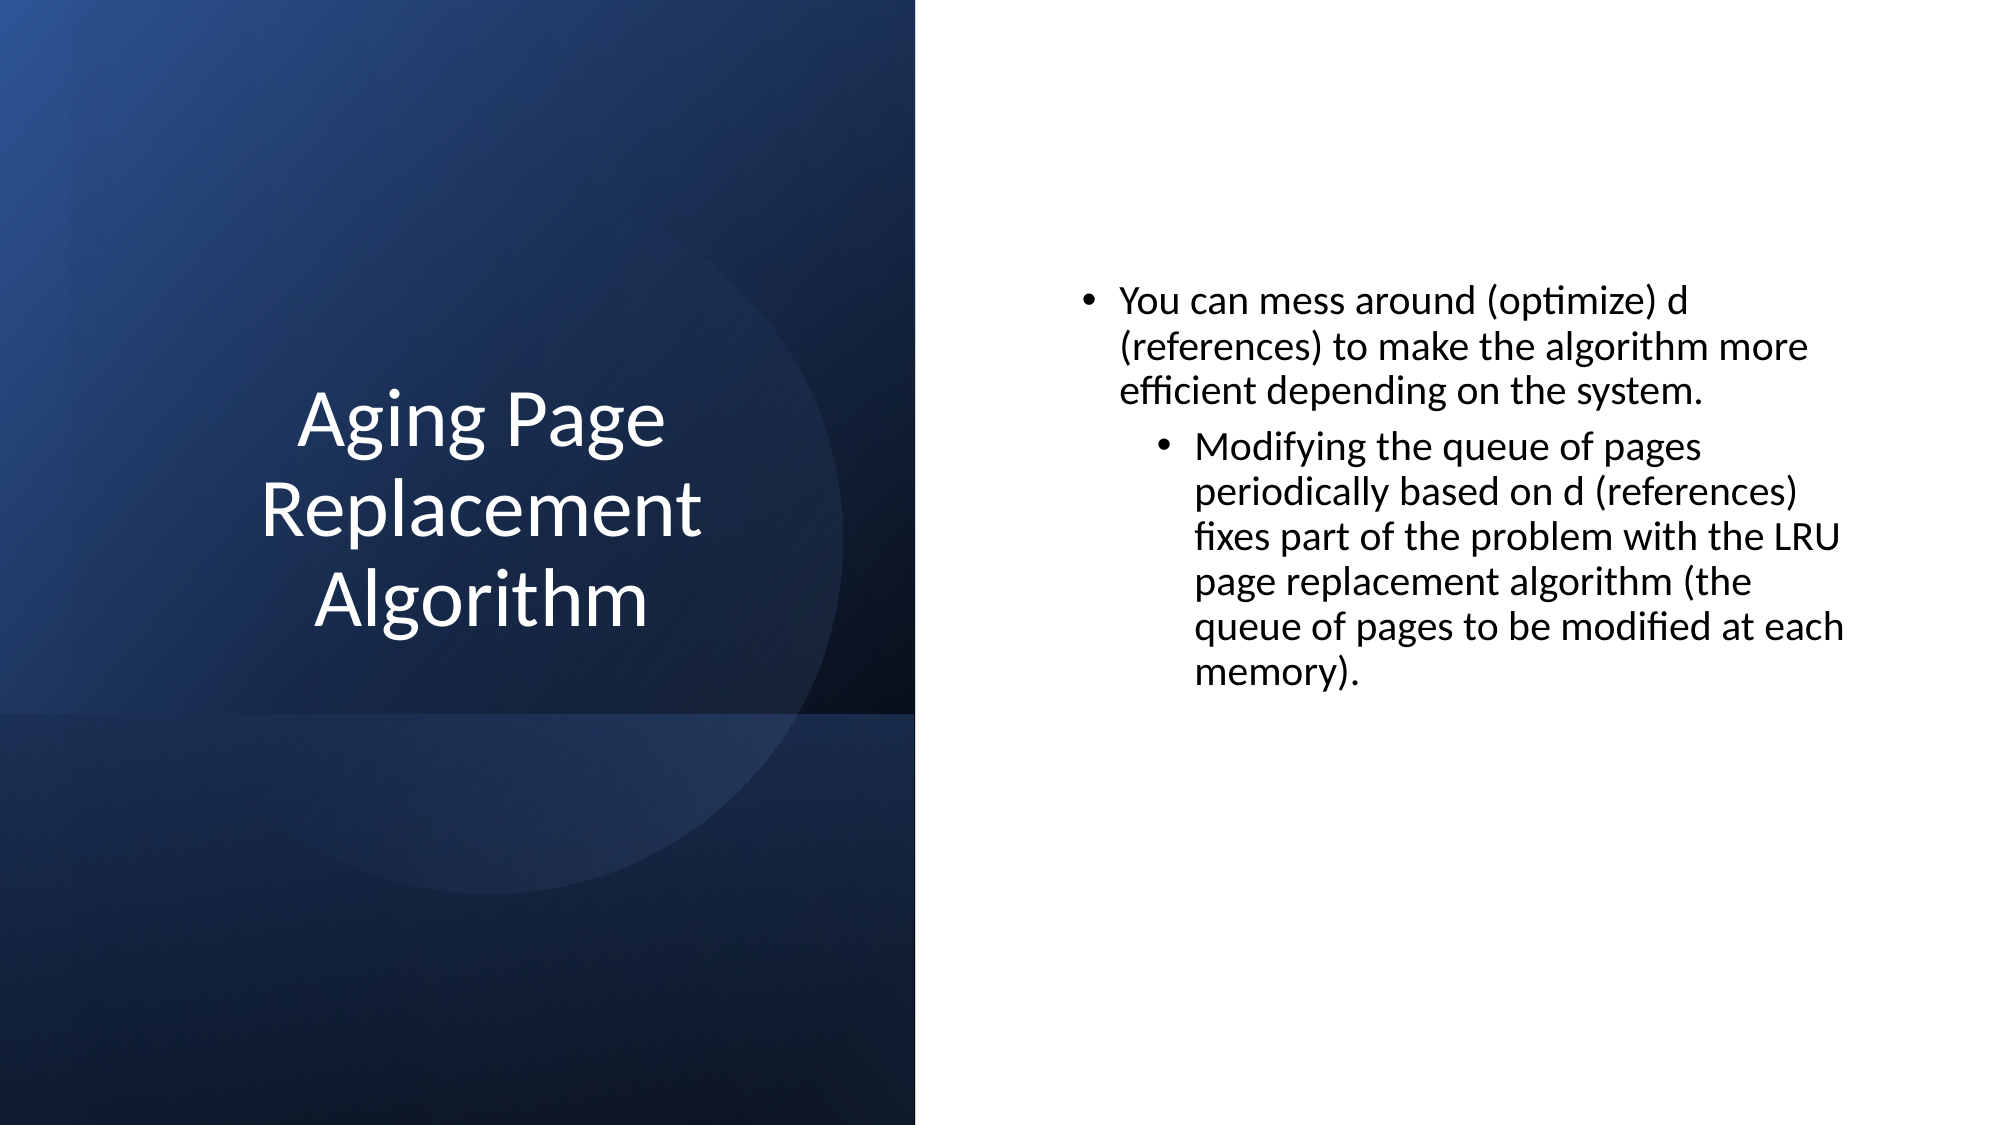

# Aging Page Replacement Algorithm

You can mess around (optimize) d (references) to make the algorithm more efficient depending on the system.
Modifying the queue of pages periodically based on d (references) fixes part of the problem with the LRU page replacement algorithm (the queue of pages to be modified at each memory).